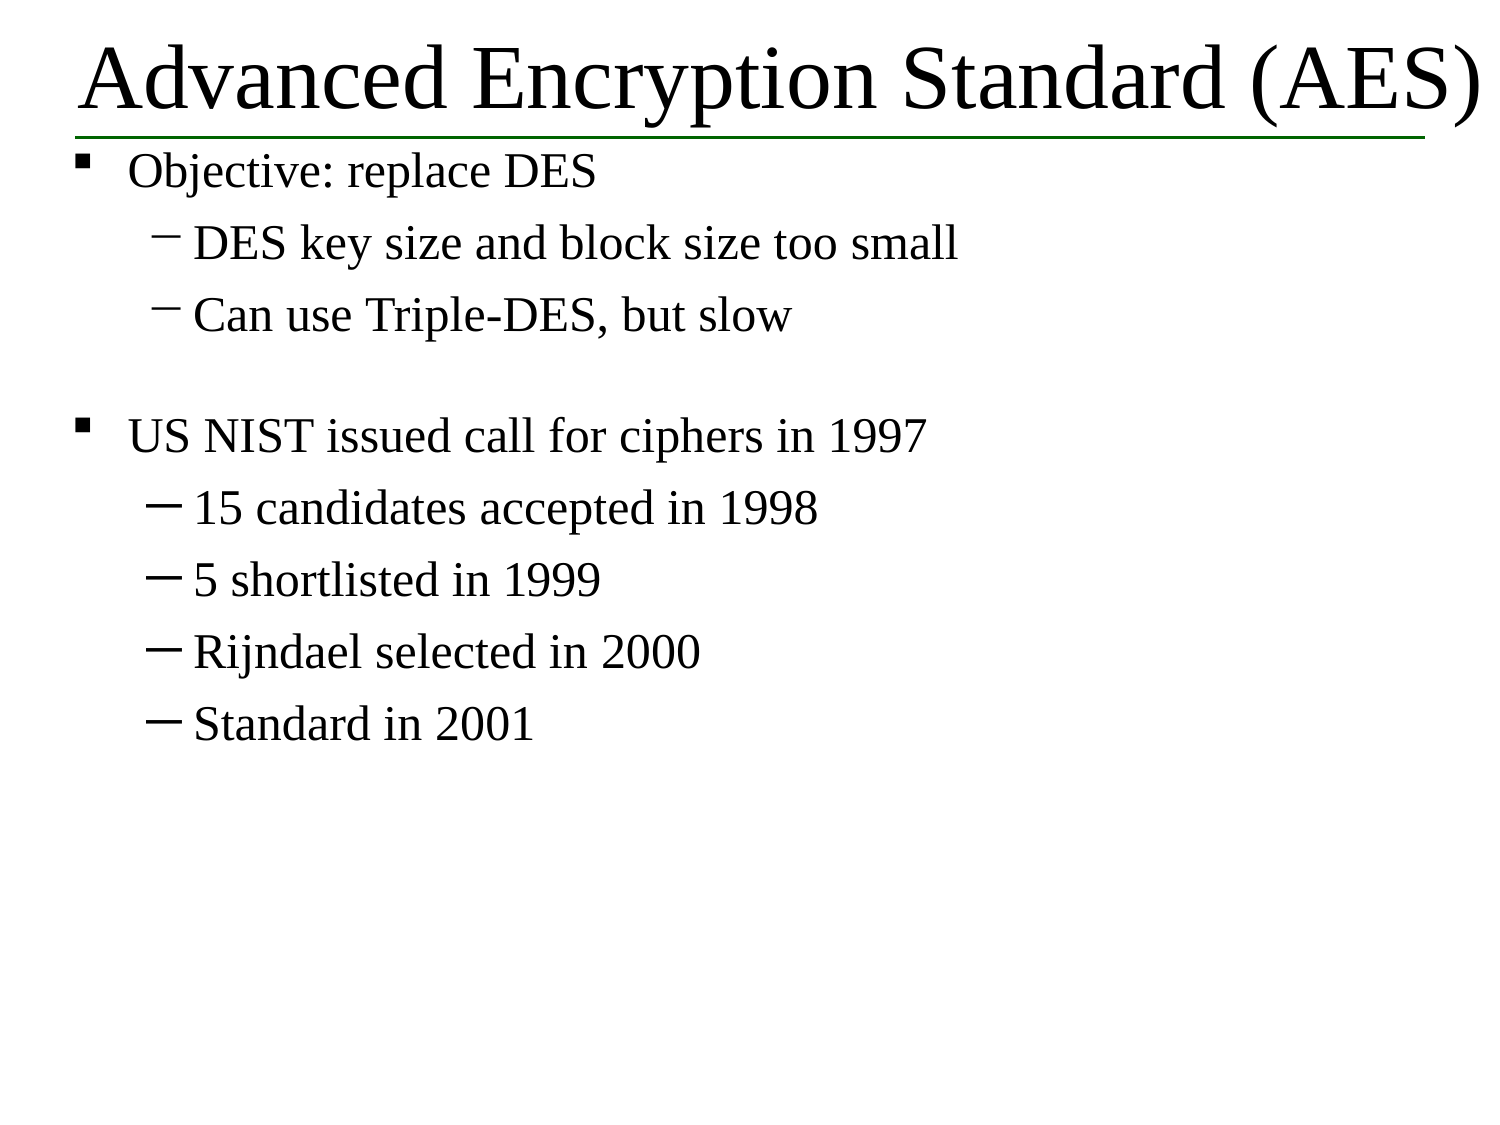

# Advanced Encryption Standard (AES)
Objective: replace DES
DES key size and block size too small
Can use Triple-DES, but slow

US NIST issued call for ciphers in 1997
15 candidates accepted in 1998
5 shortlisted in 1999
Rijndael selected in 2000
Standard in 2001

70